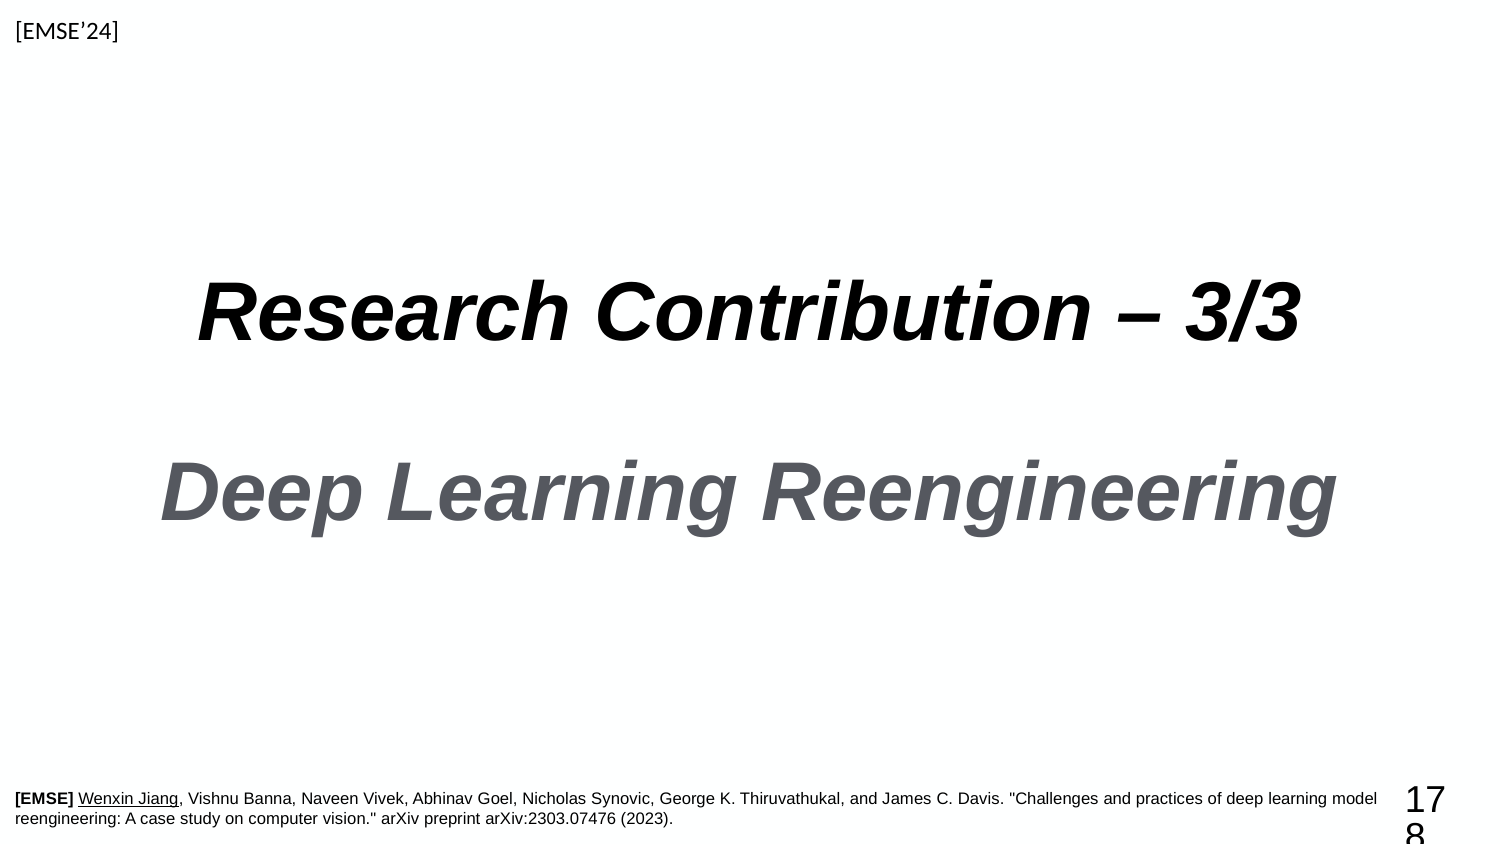

[EMSE’24]
# Research Contribution – 3/3

Deep Learning Reengineering

178
[EMSE] Wenxin Jiang, Vishnu Banna, Naveen Vivek, Abhinav Goel, Nicholas Synovic, George K. Thiruvathukal, and James C. Davis. "Challenges and practices of deep learning model reengineering: A case study on computer vision." arXiv preprint arXiv:2303.07476 (2023).